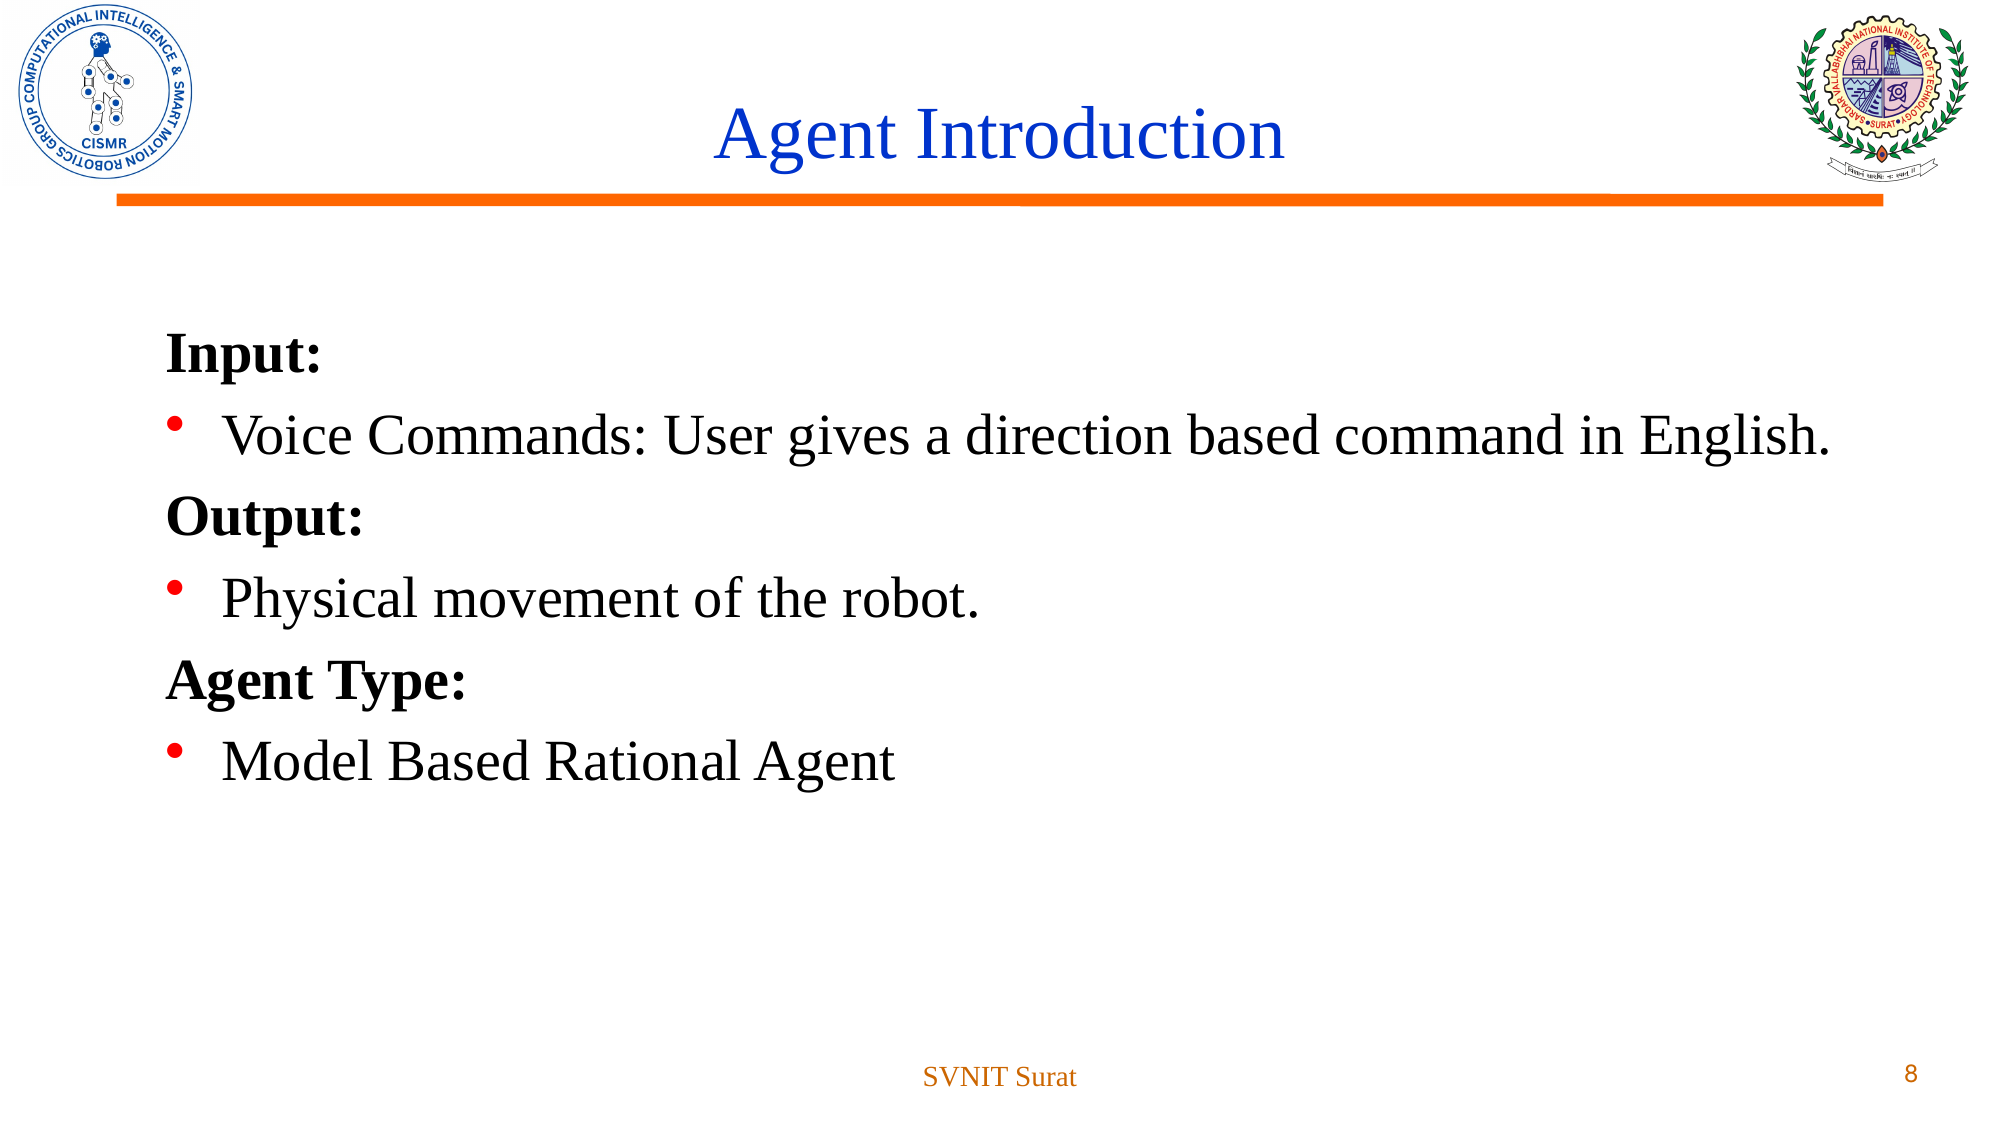

# Agent Introduction

Input:
Voice Commands: User gives a direction based command in English.
Output:
Physical movement of the robot.
Agent Type:
Model Based Rational Agent
SVNIT Surat
8